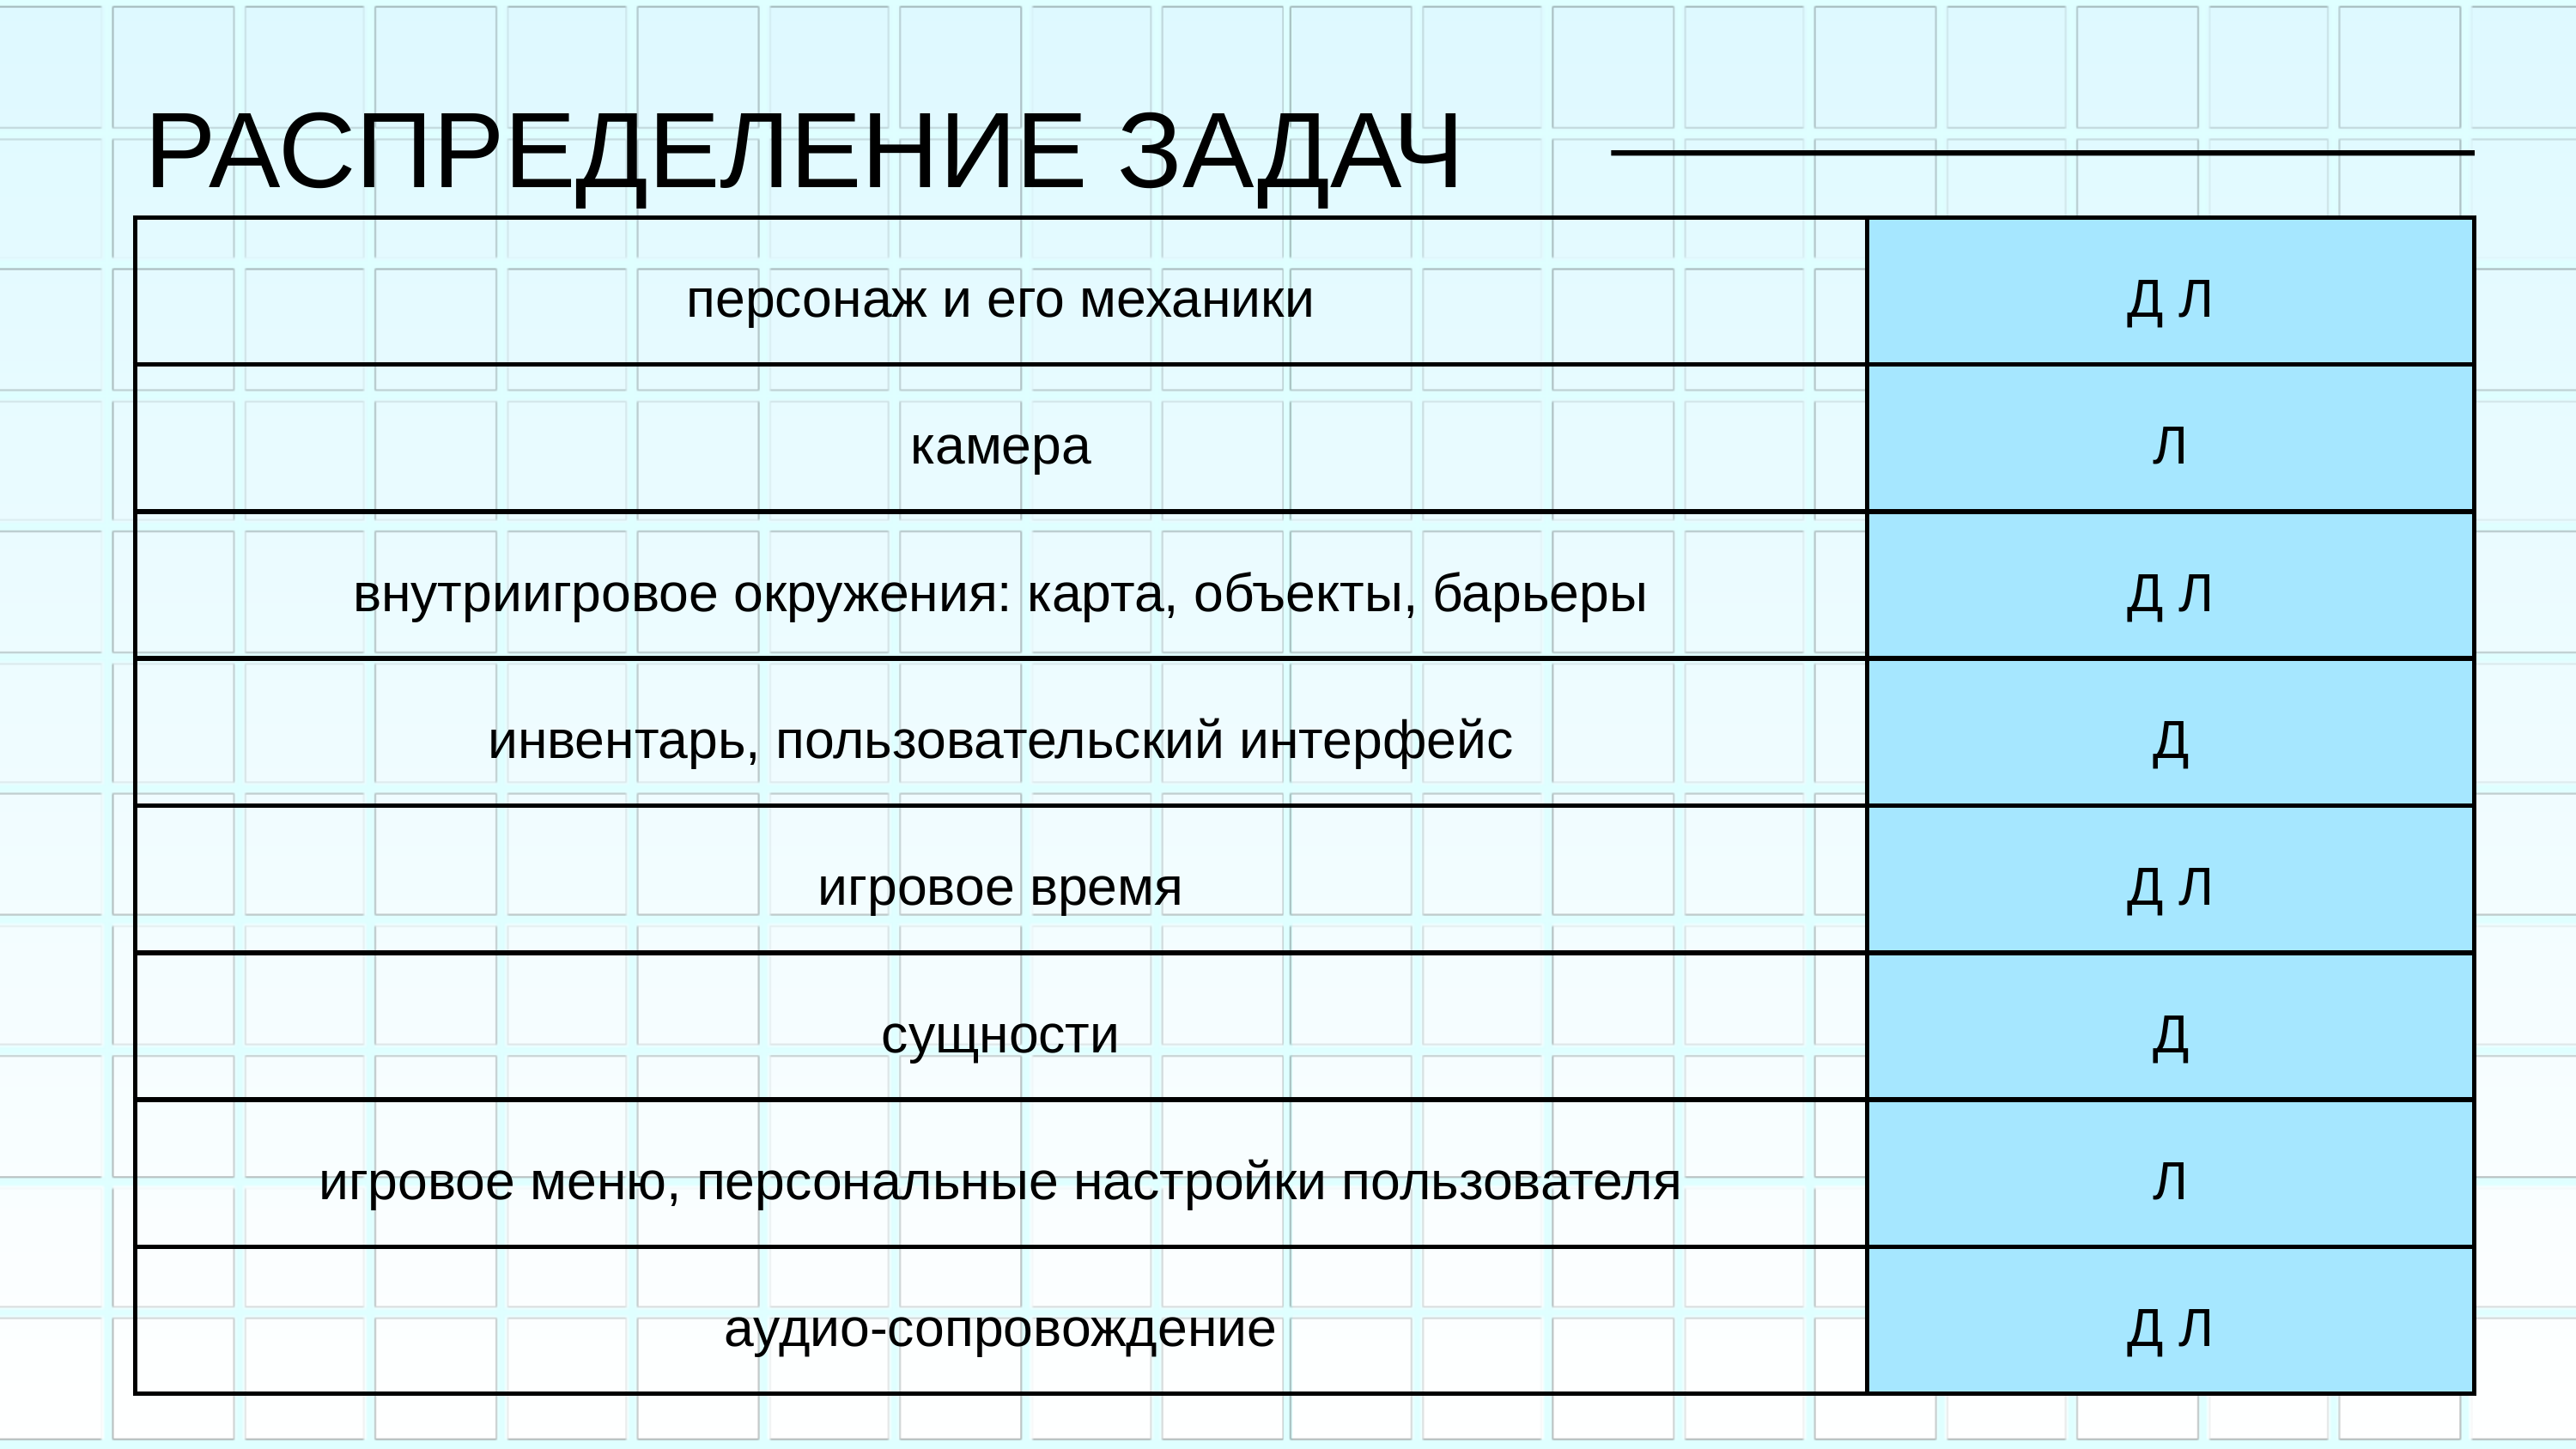

РАСПРЕДЕЛЕНИЕ ЗАДАЧ

| персонаж и его механики | Д Л |
| --- | --- |
| камера | Л |
| внутриигровое окружения: карта, объекты, барьеры | Д Л |
| инвентарь, пользовательский интерфейс | Д |
| игровоe время | Д Л |
| сущности | Д |
| игровое меню, персональные настройки пользователя | Л |
| аудио-сопровождение | Д Л |